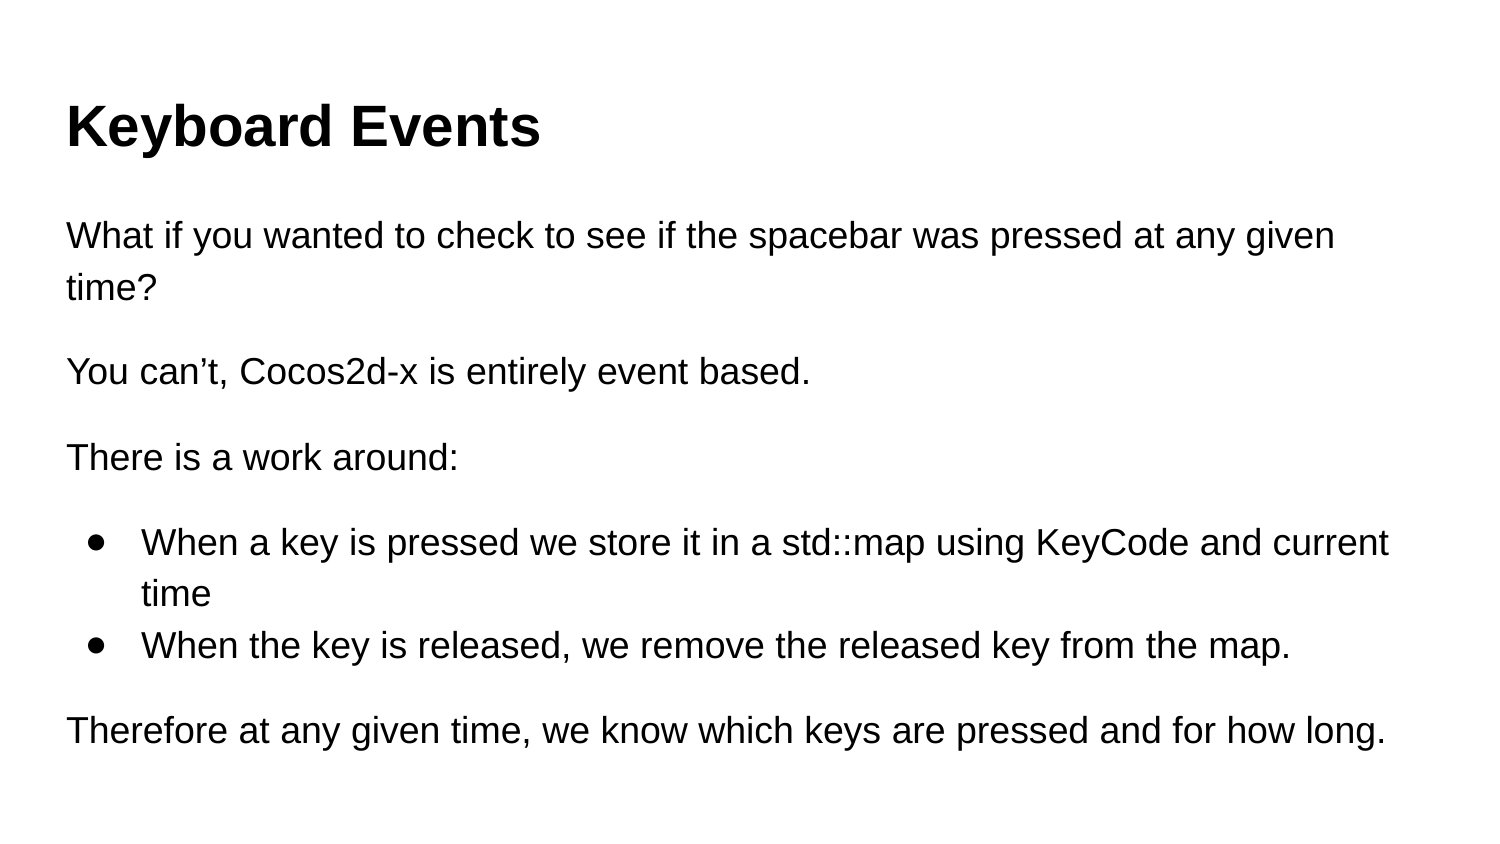

# Keyboard Events
What if you wanted to check to see if the spacebar was pressed at any given time?
You can’t, Cocos2d-x is entirely event based.
There is a work around:
When a key is pressed we store it in a std::map using KeyCode and current time
When the key is released, we remove the released key from the map.
Therefore at any given time, we know which keys are pressed and for how long.